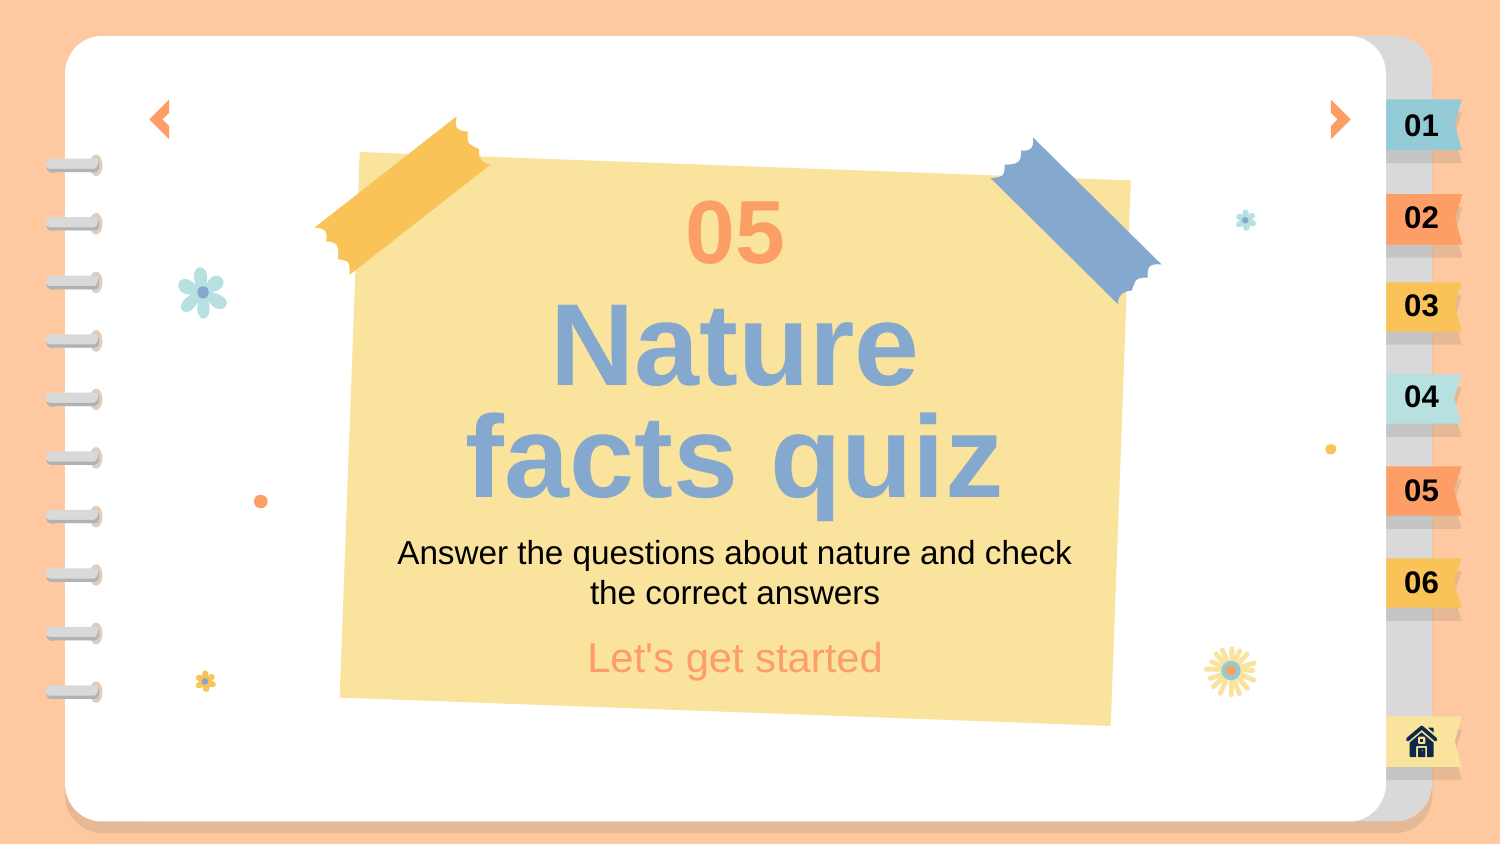

01

05
02
03
# Nature facts quiz
04
05
Answer the questions about nature and check the correct answers
06
Let's get started